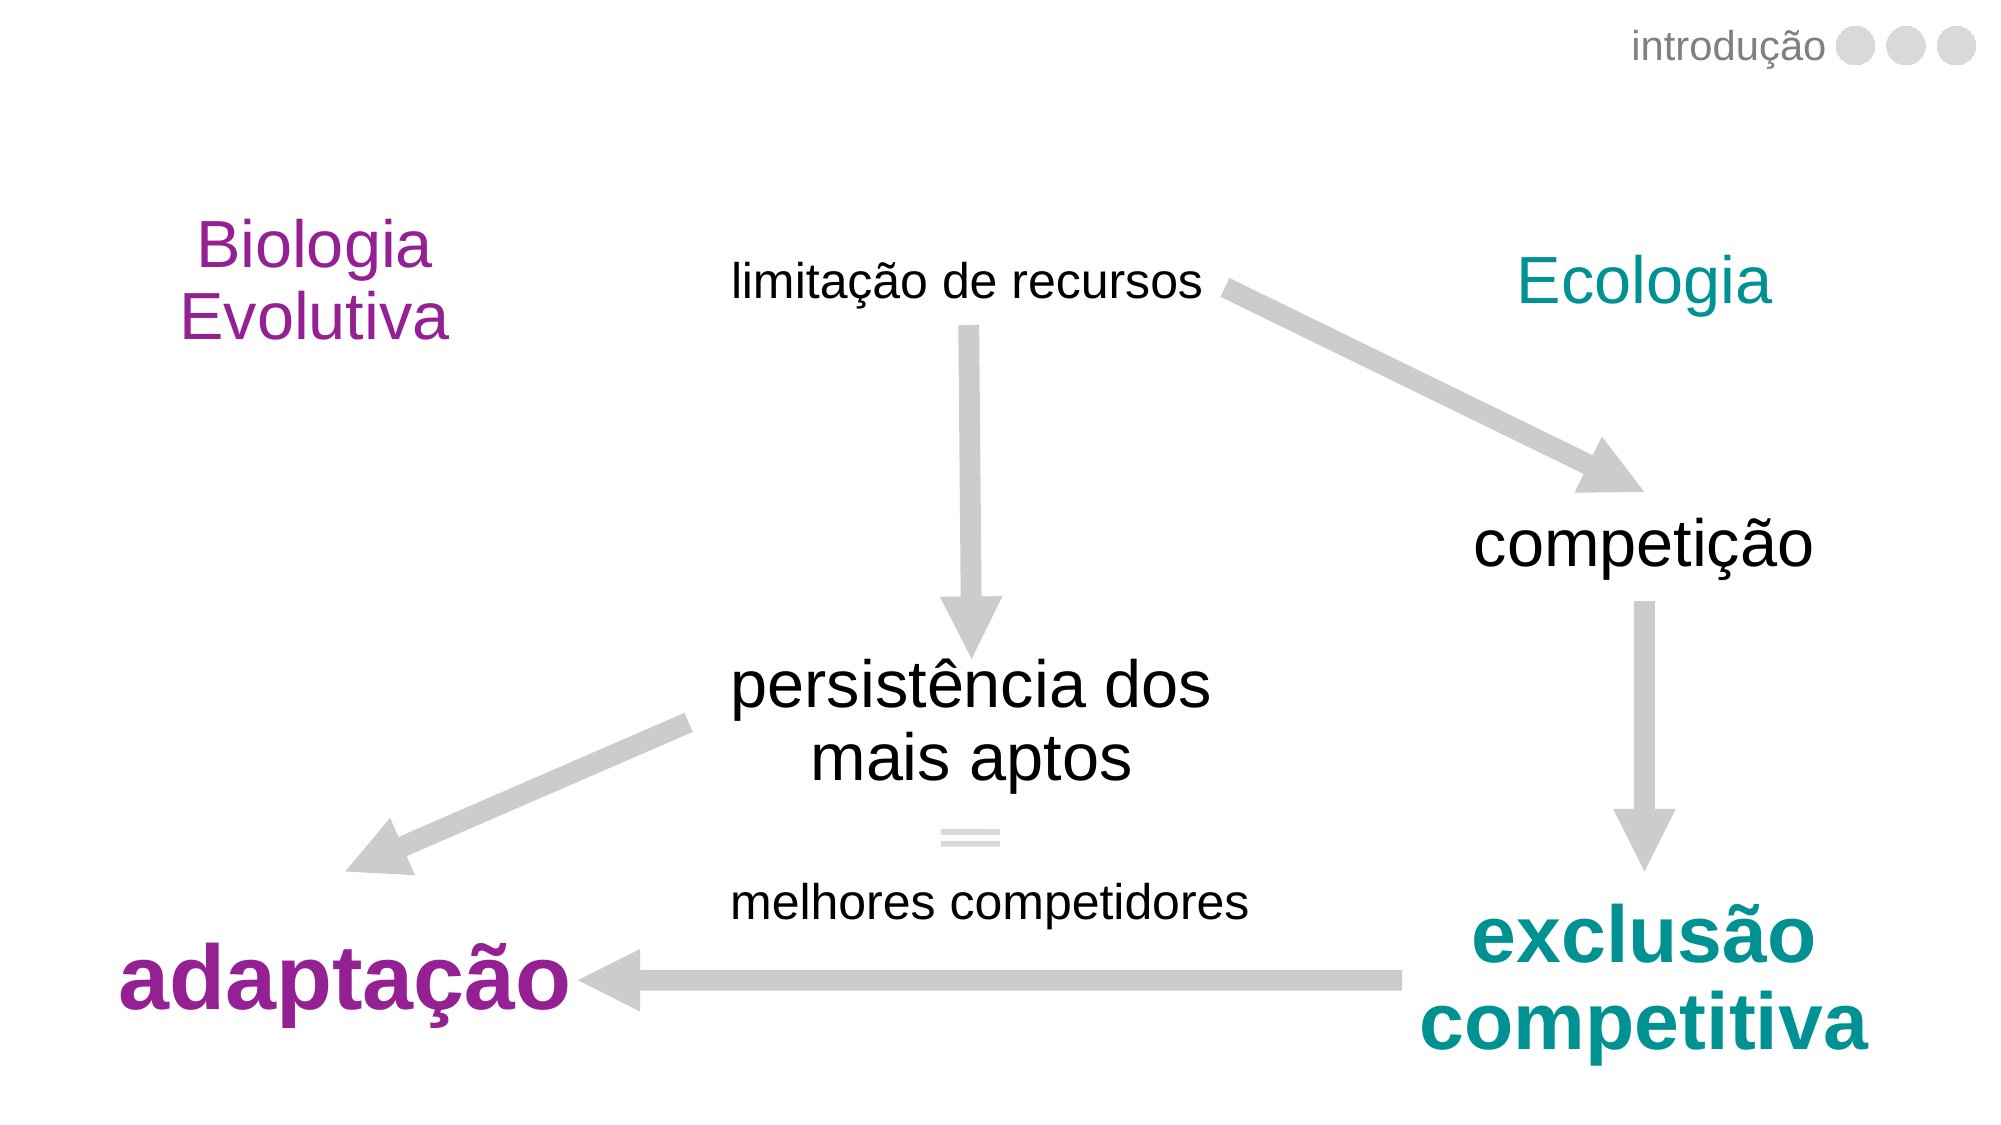

introdução

limitação de recursos
Ecologia
Biologia Evolutiva
competição
persistência dos mais aptos
melhores competidores

adaptação
exclusão competitiva